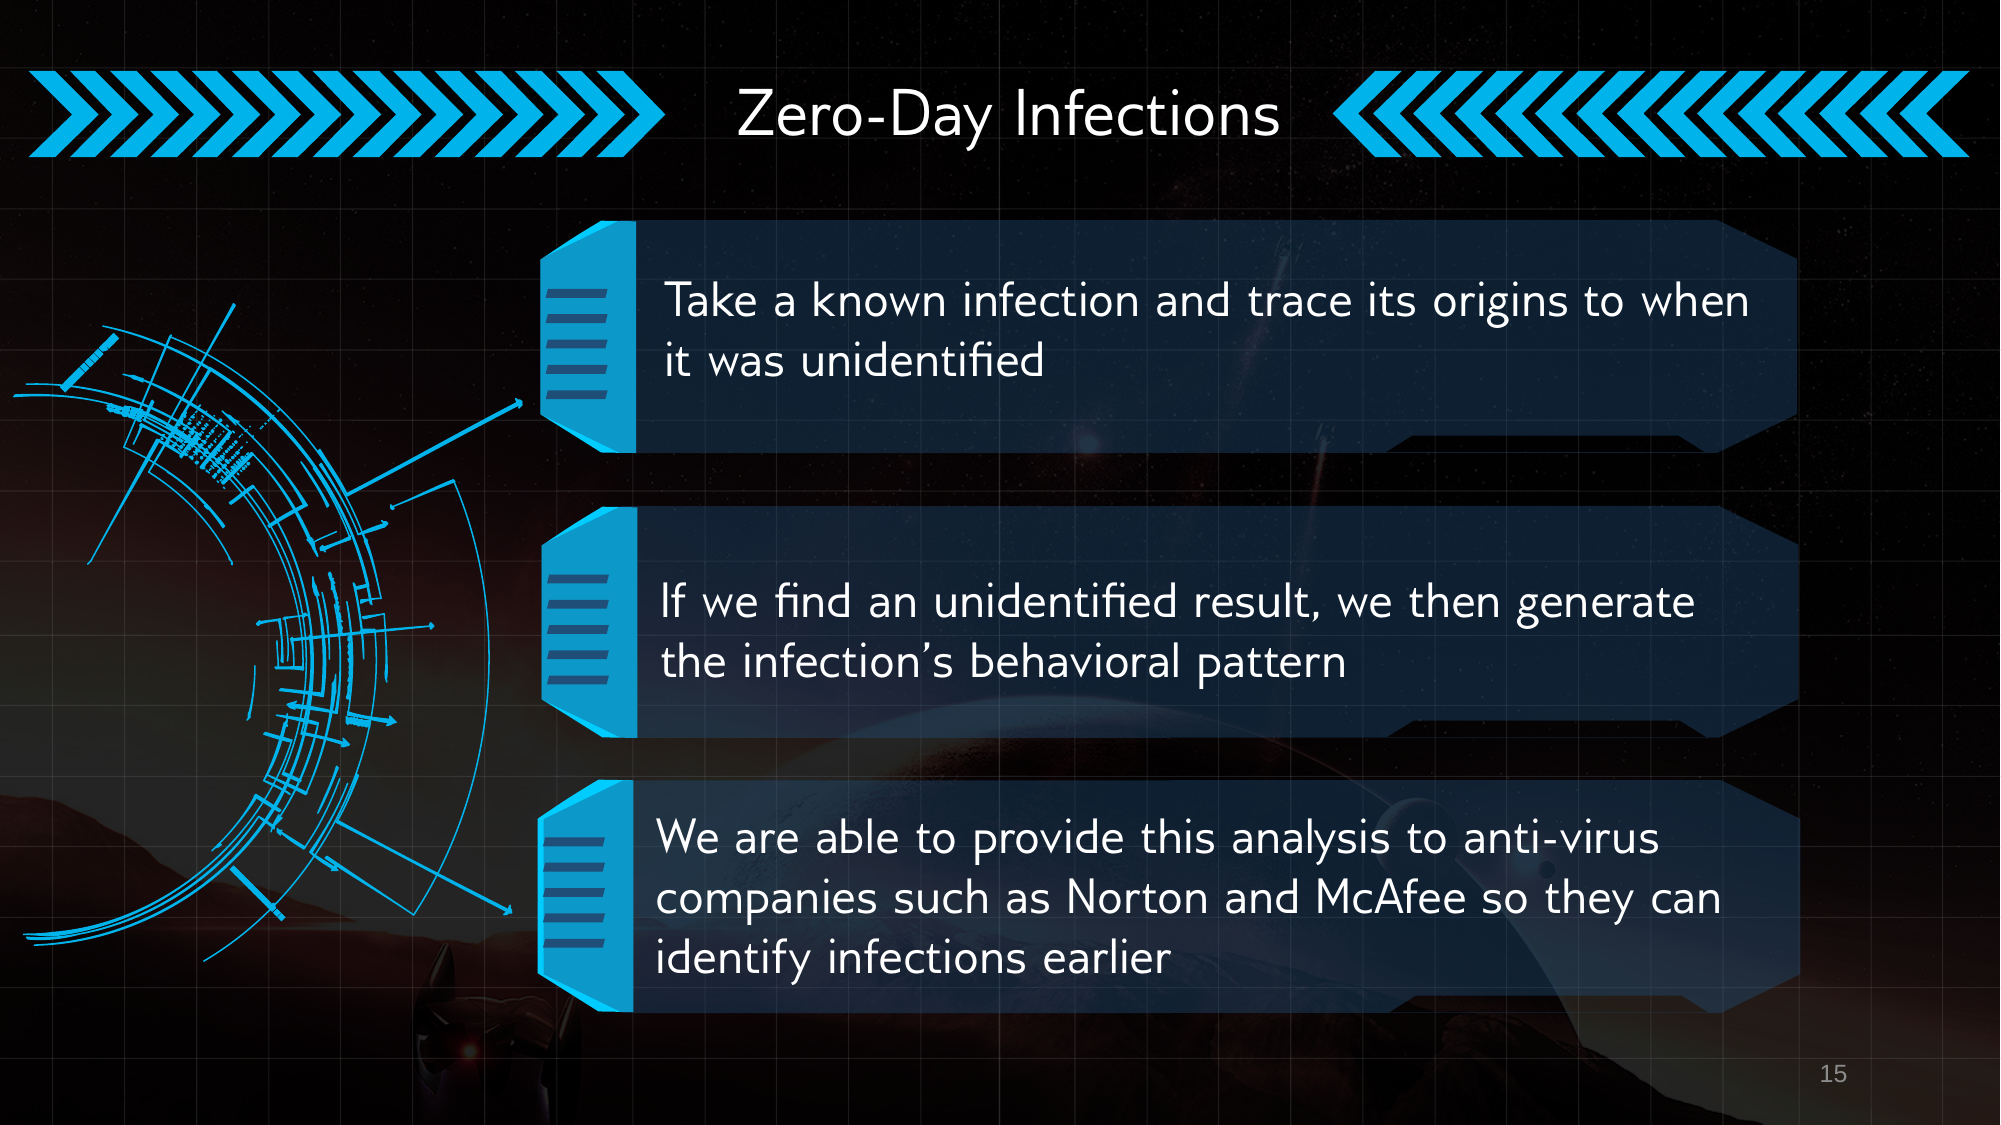

Zero-Day Infections

Take a known infection and trace its origins to when it was unidentified

If we find an unidentified result, we then generate the infection’s behavioral pattern

We are able to provide this analysis to anti-virus companies such as Norton and McAfee so they can identify infections earlier

15